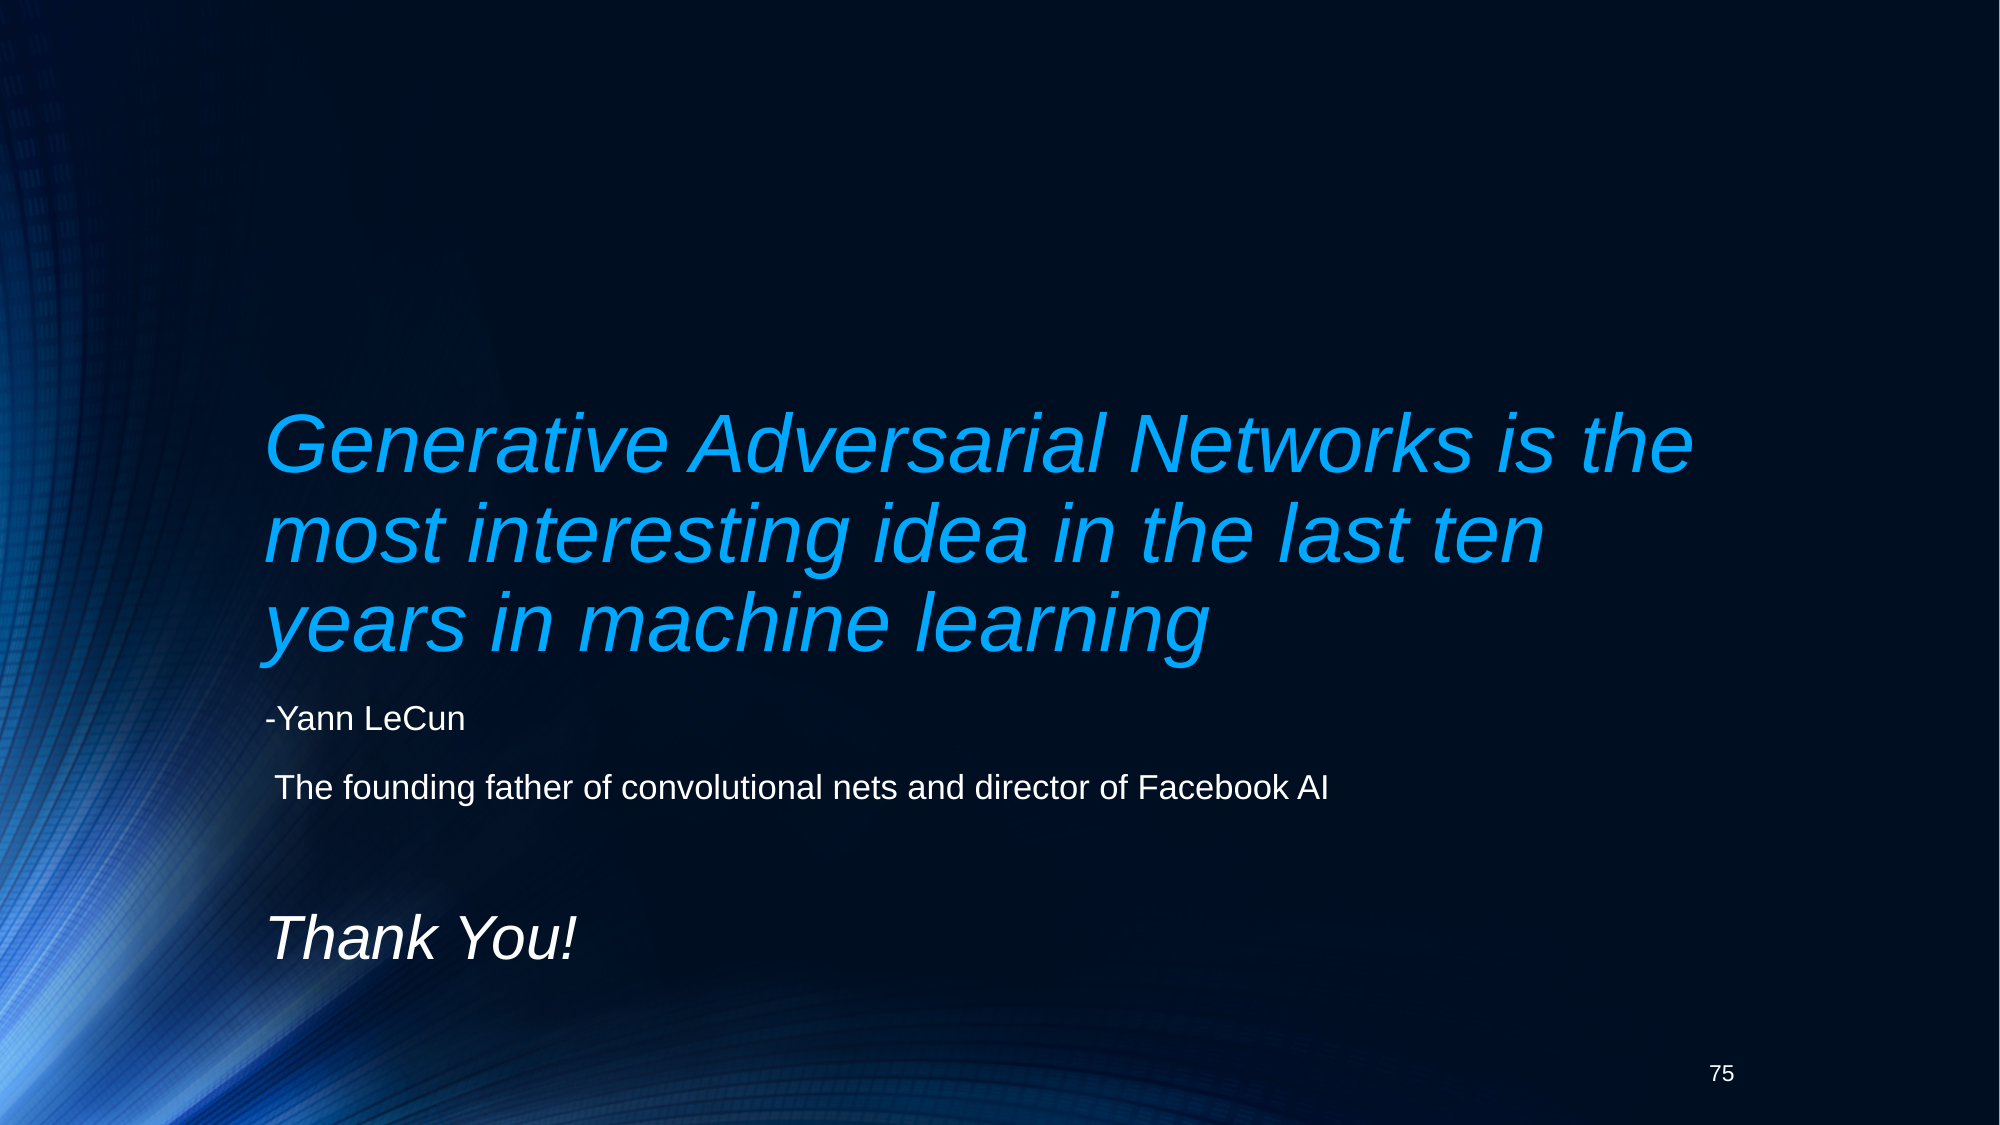

#

Generative Adversarial Networks is the most interesting idea in the last ten years in machine learning
-Yann LeCun
 The founding father of convolutional nets and director of Facebook AI

Thank You!
75